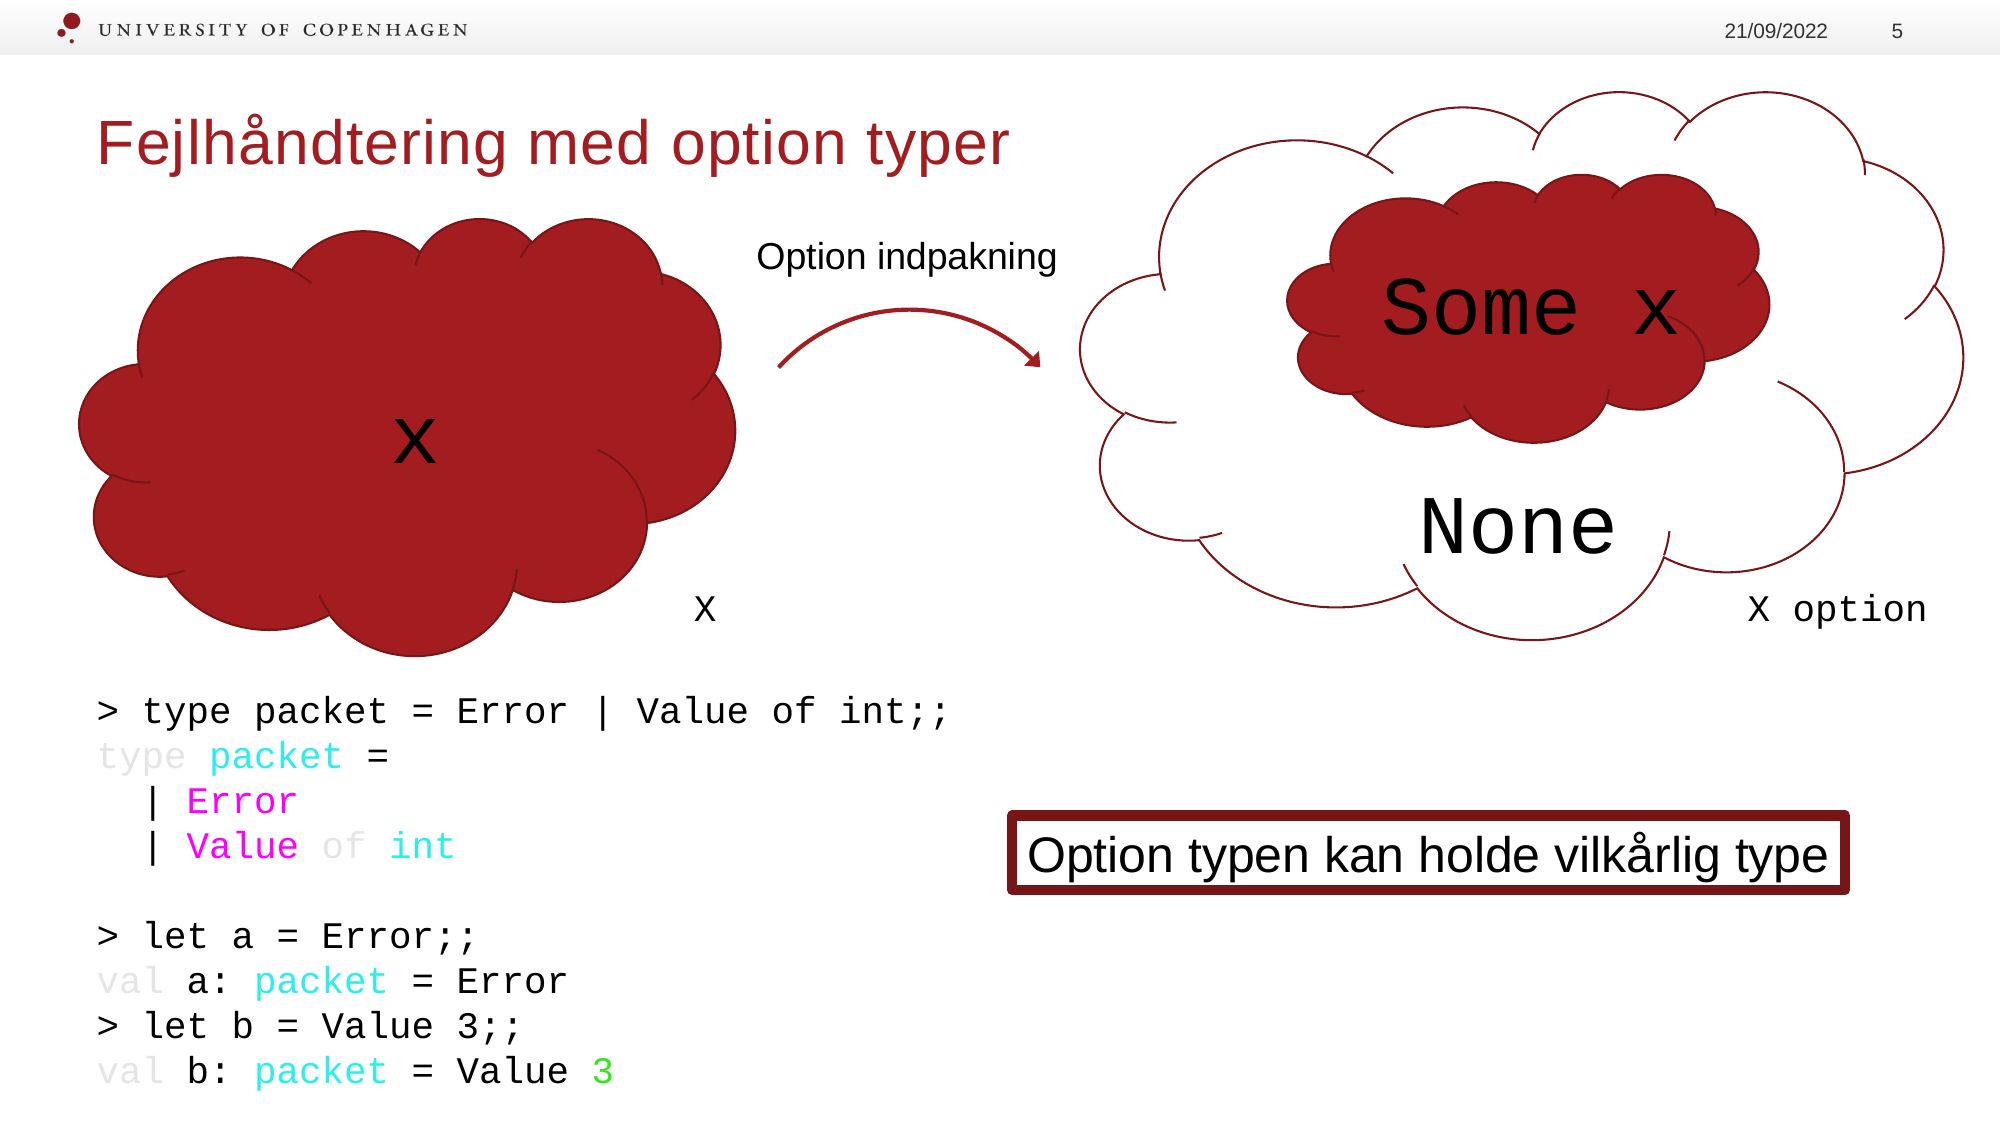

21/09/2022
5

# Fejlhåndtering med option typer

Option indpakning
Some x

x
None
X option
X
> type packet = Error | Value of int;;
type packet =
  | Error
  | Value of int
> let a = Error;;
val a: packet = Error
> let b = Value 3;;
val b: packet = Value 3
Option typen kan holde vilkårlig type